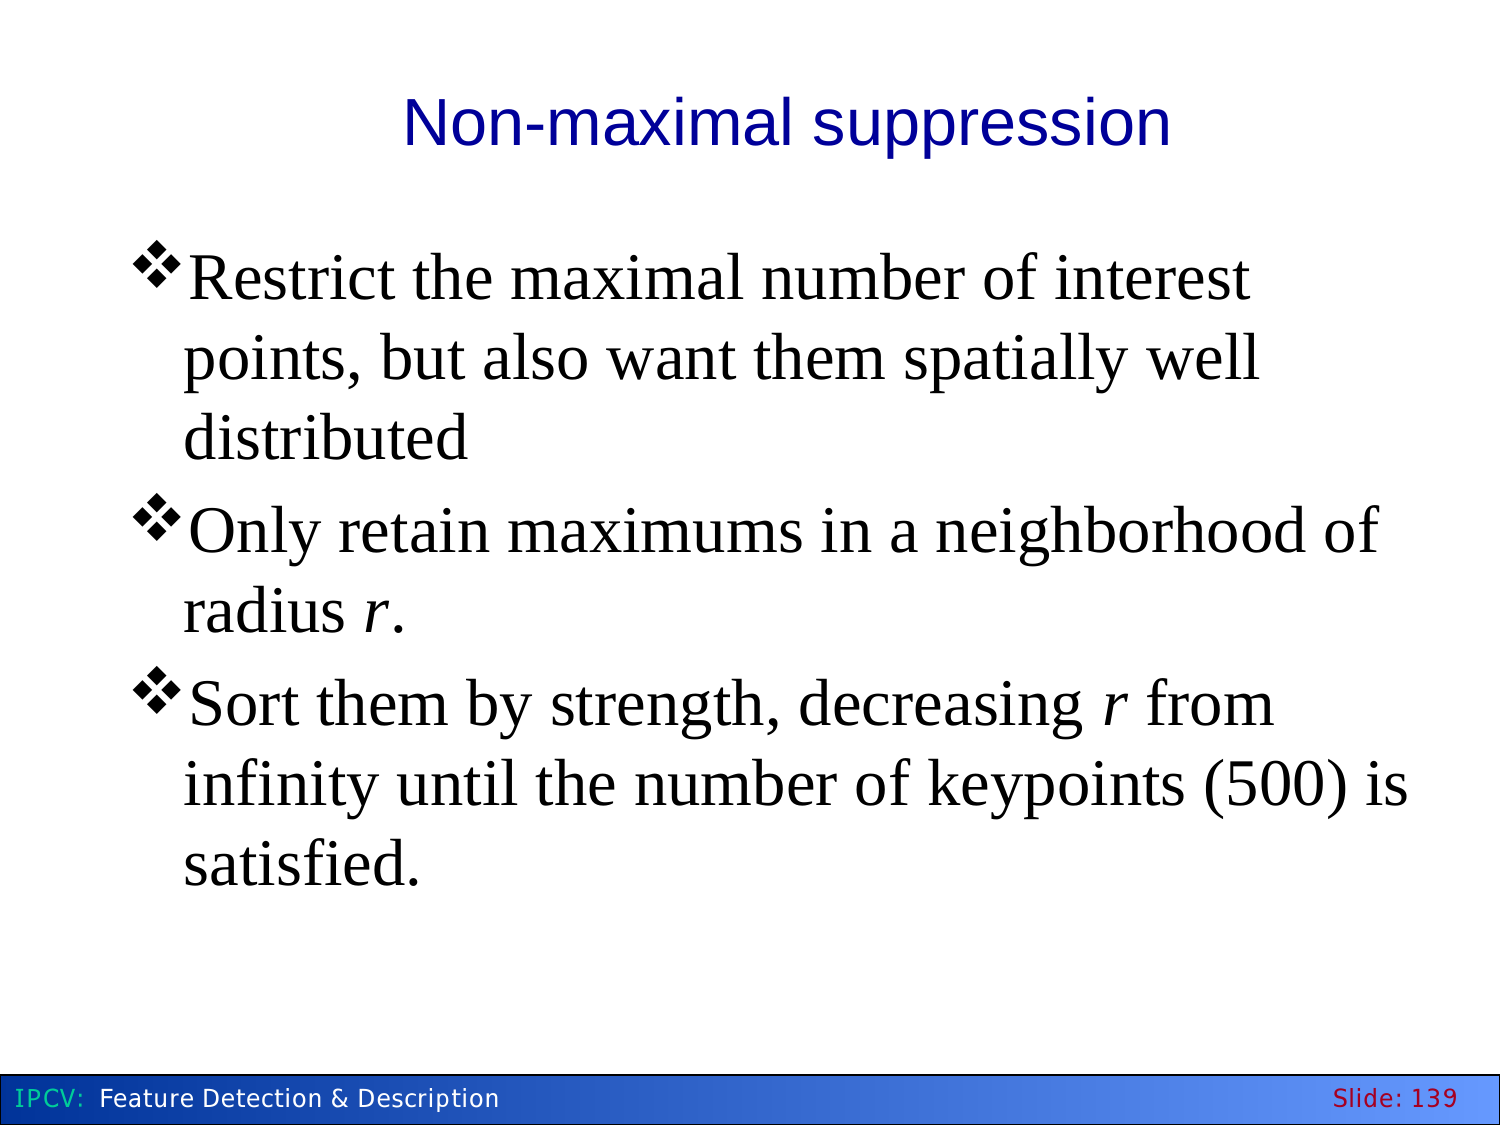

Non-maximal suppression
Restrict the maximal number of interest points, but also want them spatially well distributed
Only retain maximums in a neighborhood of radius r.
Sort them by strength, decreasing r from infinity until the number of keypoints (500) is satisfied.

IPCV:  Feature Detection & Description	Slide: 139